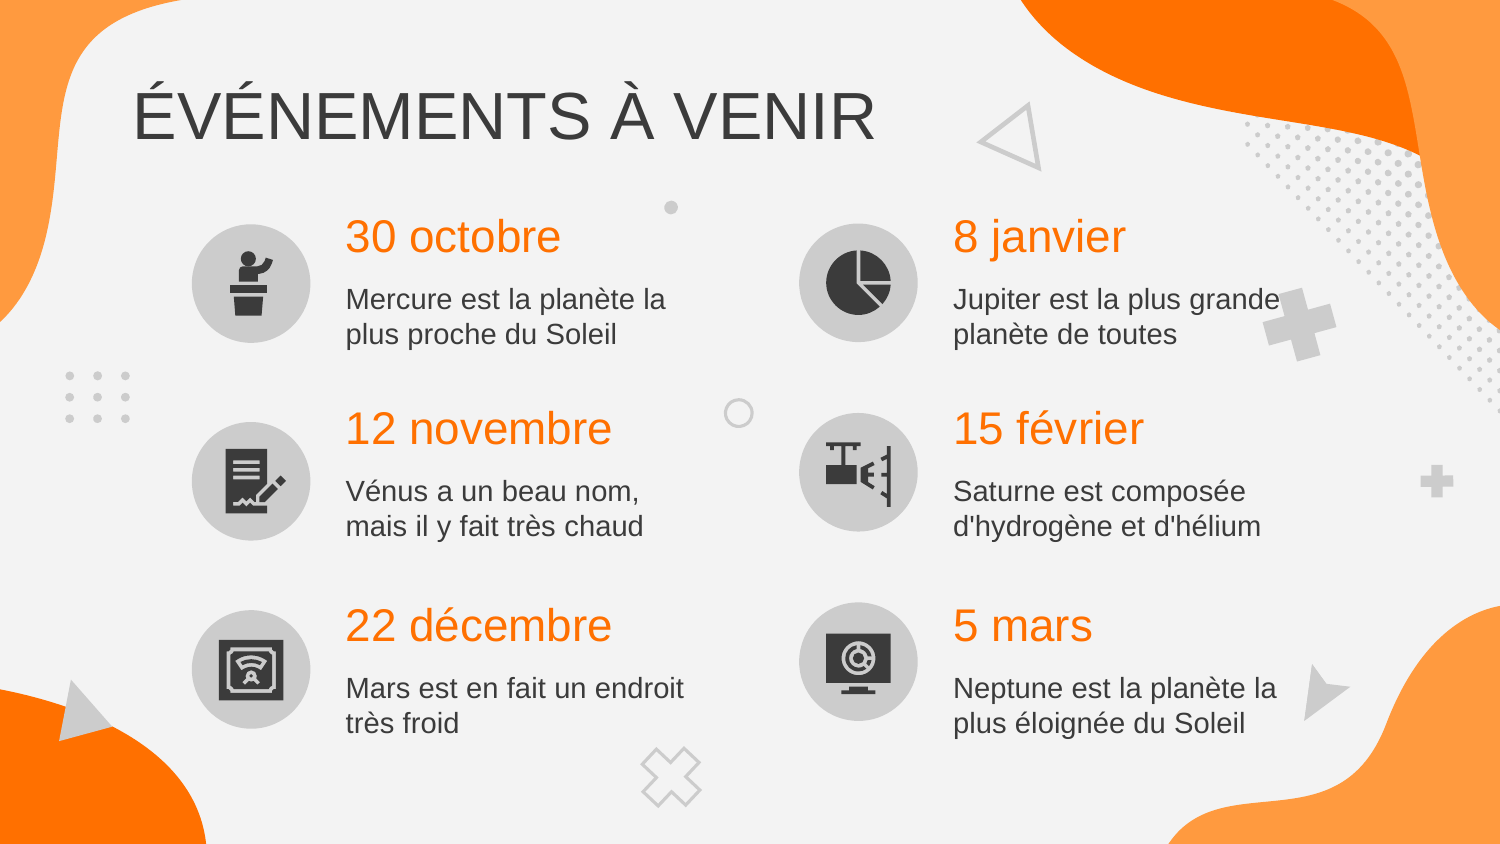

ÉVÉNEMENTS À VENIR

# 30 octobre
8 janvier

Mercure est la planète la plus proche du Soleil
Jupiter est la plus grande planète de toutes
12 novembre
15 février

Vénus a un beau nom, mais il y fait très chaud
Saturne est composée d'hydrogène et d'hélium
22 décembre
5 mars

Mars est en fait un endroit très froid
Neptune est la planète la plus éloignée du Soleil